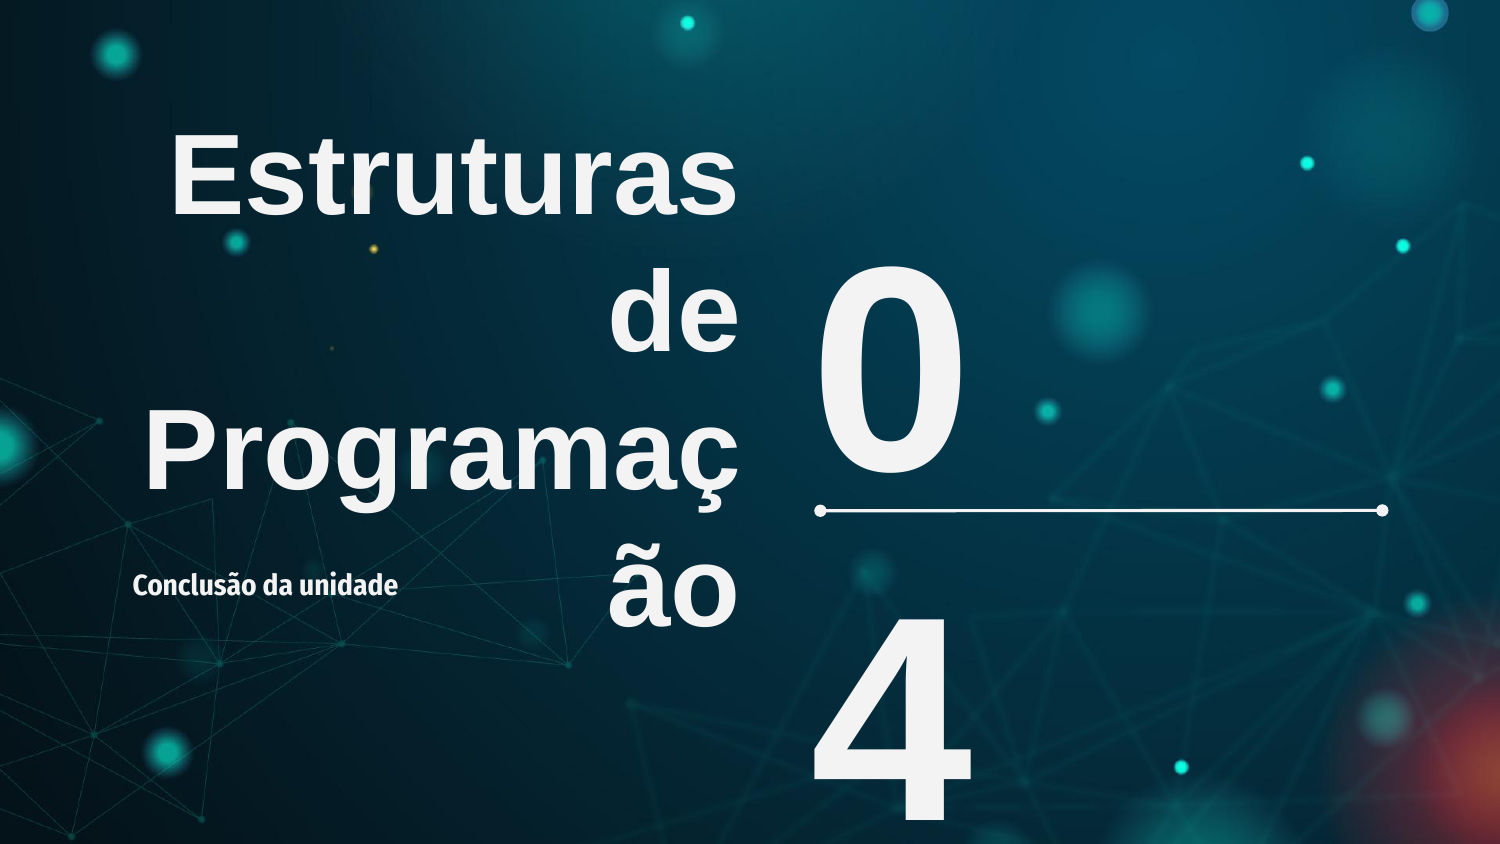

# Estruturas de Programação
04
Conclusão da unidade